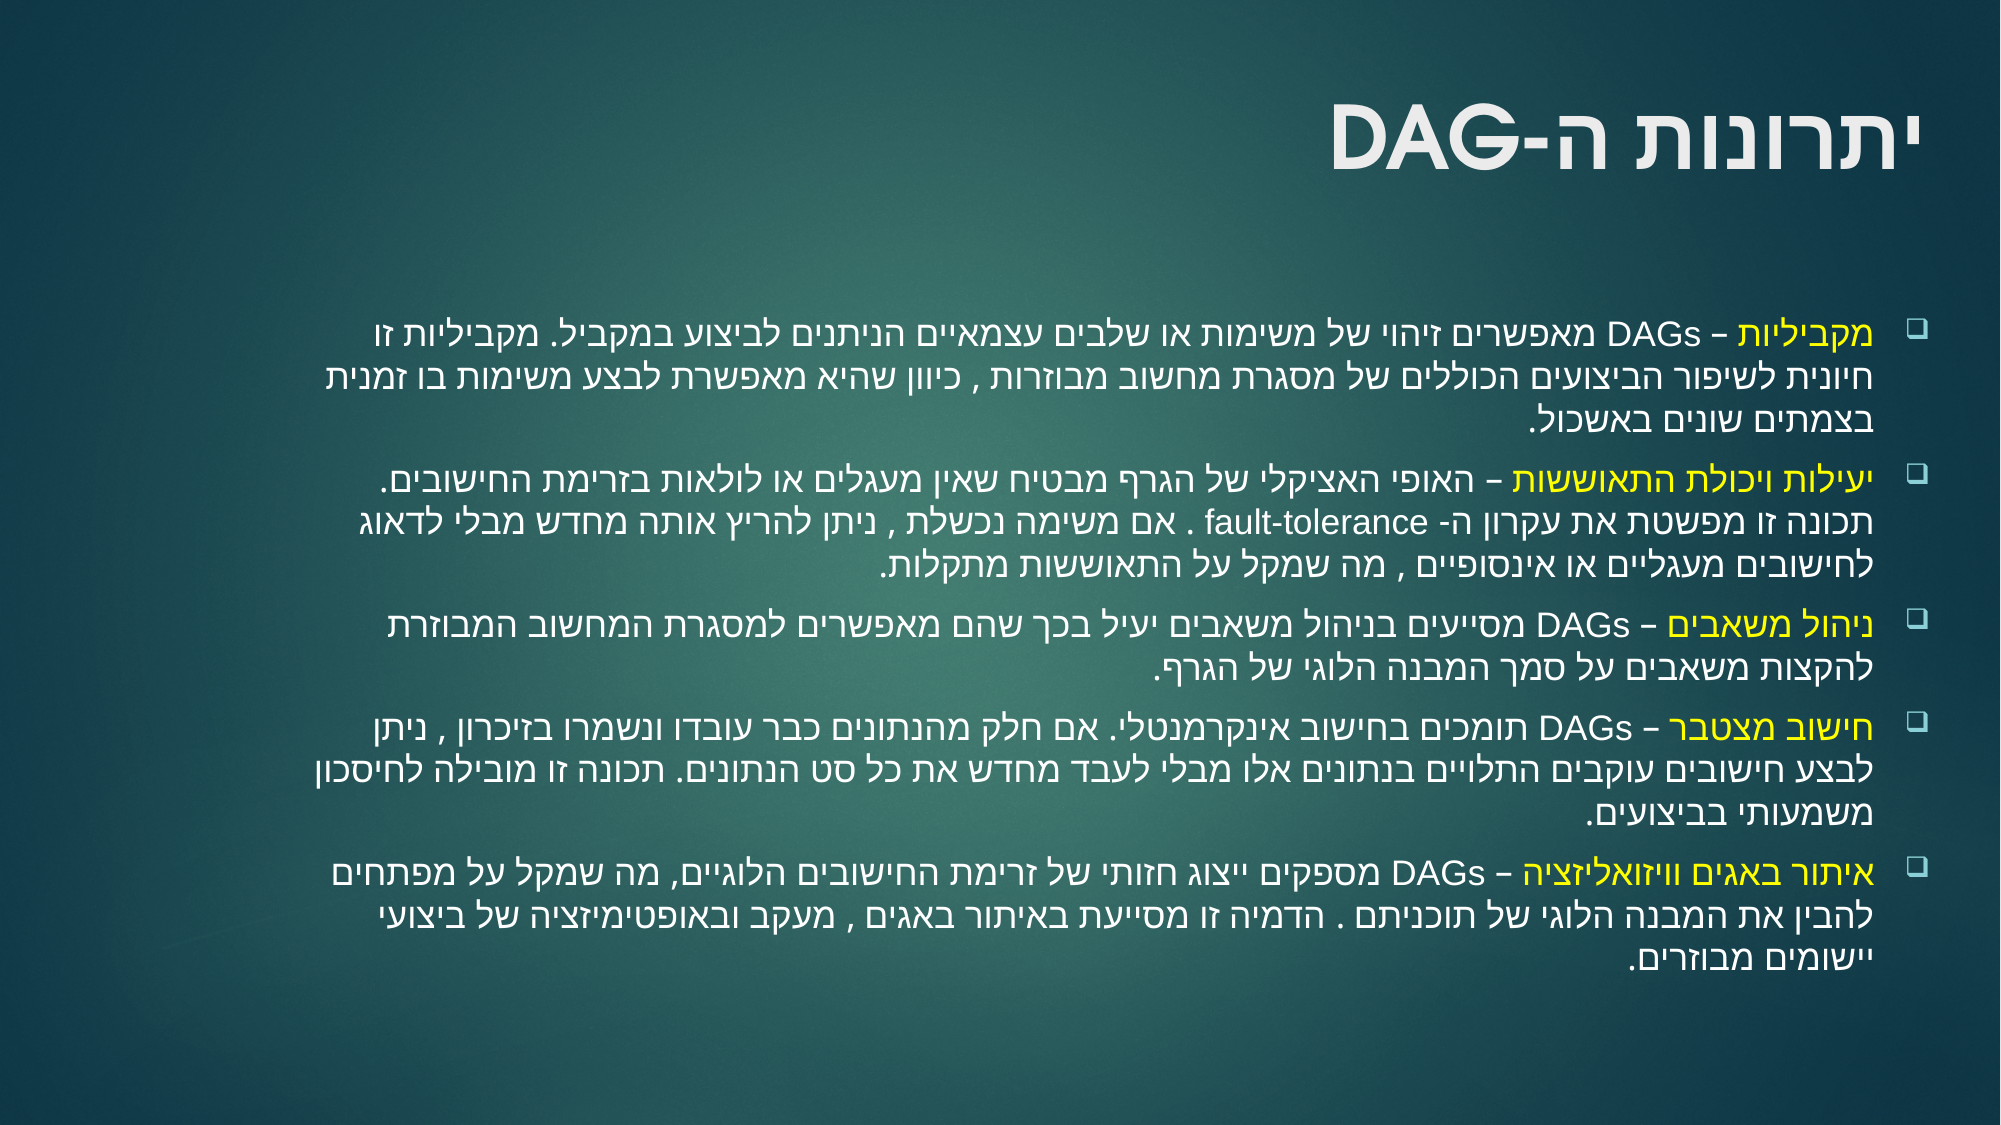

# יתרונות ה-DAG
מקביליות – DAGs מאפשרים זיהוי של משימות או שלבים עצמאיים הניתנים לביצוע במקביל. מקביליות זו חיונית לשיפור הביצועים הכוללים של מסגרת מחשוב מבוזרות , כיוון שהיא מאפשרת לבצע משימות בו זמנית בצמתים שונים באשכול.
יעילות ויכולת התאוששות – האופי האציקלי של הגרף מבטיח שאין מעגלים או לולאות בזרימת החישובים. תכונה זו מפשטת את עקרון ה- fault-tolerance . אם משימה נכשלת , ניתן להריץ אותה מחדש מבלי לדאוג לחישובים מעגליים או אינסופיים , מה שמקל על התאוששות מתקלות.
ניהול משאבים – DAGs מסייעים בניהול משאבים יעיל בכך שהם מאפשרים למסגרת המחשוב המבוזרת להקצות משאבים על סמך המבנה הלוגי של הגרף.
חישוב מצטבר – DAGs תומכים בחישוב אינקרמנטלי. אם חלק מהנתונים כבר עובדו ונשמרו בזיכרון , ניתן לבצע חישובים עוקבים התלויים בנתונים אלו מבלי לעבד מחדש את כל סט הנתונים. תכונה זו מובילה לחיסכון משמעותי בביצועים.
איתור באגים וויזואליזציה – DAGs מספקים ייצוג חזותי של זרימת החישובים הלוגיים, מה שמקל על מפתחים להבין את המבנה הלוגי של תוכניתם . הדמיה זו מסייעת באיתור באגים , מעקב ובאופטימיזציה של ביצועי יישומים מבוזרים.